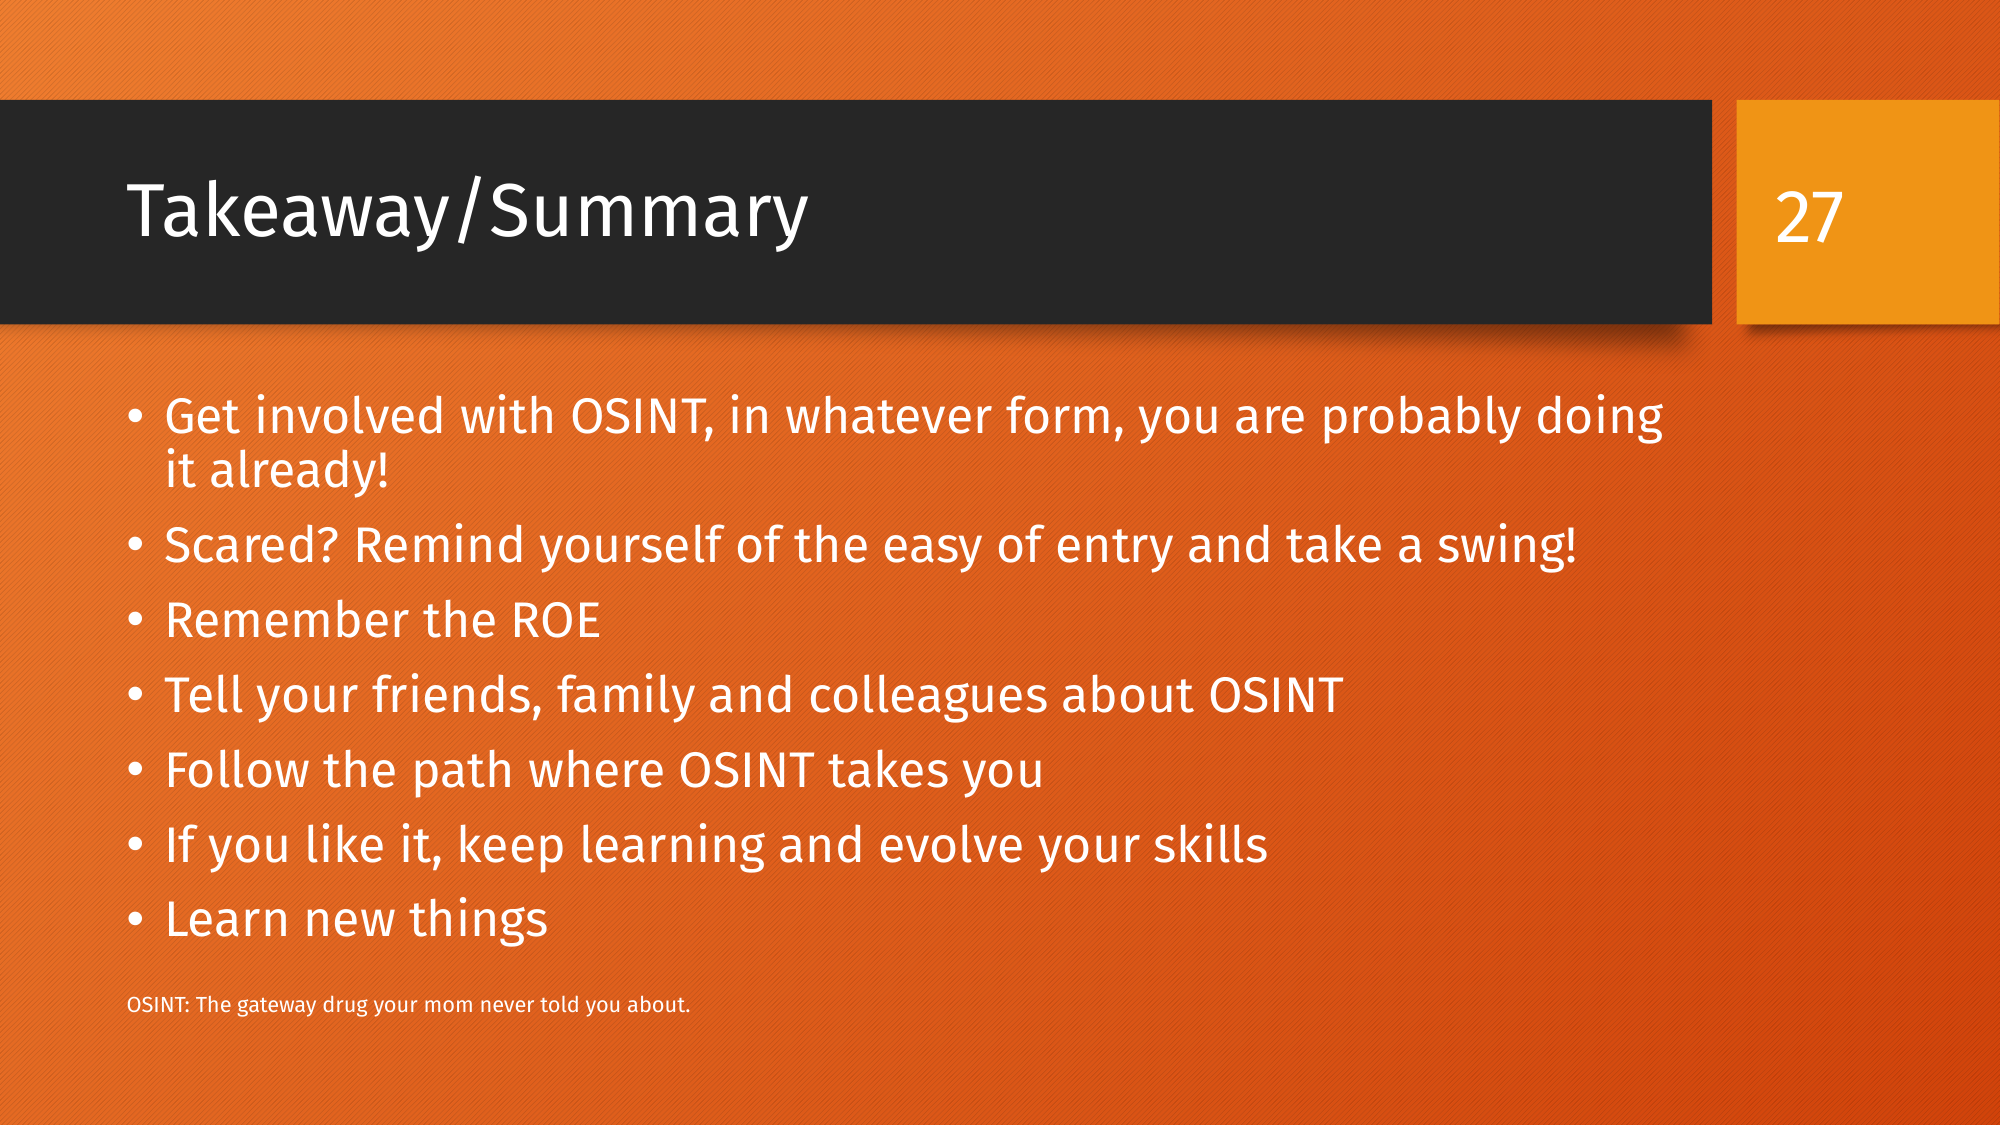

27
# Takeaway/Summary
Get involved with OSINT, in whatever form, you are probably doing it already!
Scared? Remind yourself of the easy of entry and take a swing!
Remember the ROE
Tell your friends, family and colleagues about OSINT
Follow the path where OSINT takes you
If you like it, keep learning and evolve your skills
Learn new things
OSINT: The gateway drug your mom never told you about.